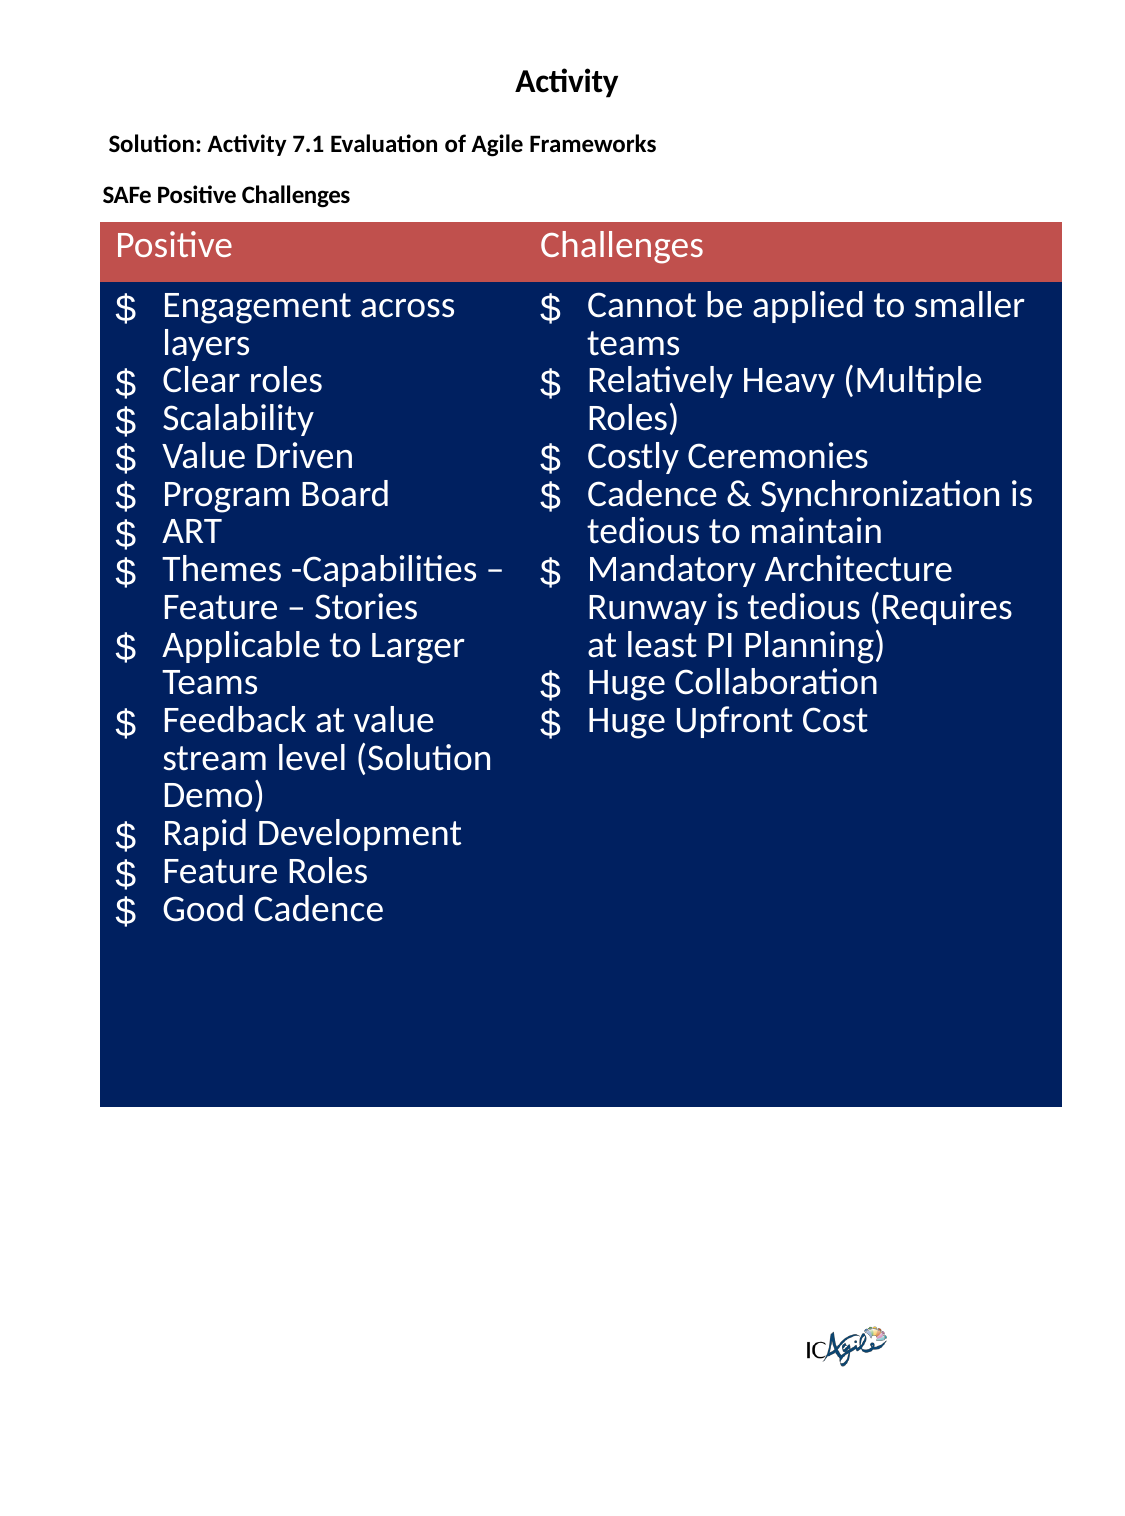

Activity
Solution: Activity 7.1 Evaluation of Agile Frameworks
SAFe Positive Challenges
| Positive | Challenges |
| --- | --- |
| Engagement across layers Clear roles Scalability Value Driven Program Board ART Themes -Capabilities – Feature – Stories Applicable to Larger Teams Feedback at value stream level (Solution Demo) Rapid Development Feature Roles Good Cadence | Cannot be applied to smaller teams Relatively Heavy (Multiple Roles) Costly Ceremonies Cadence & Synchronization is tedious to maintain Mandatory Architecture Runway is tedious (Requires at least PI Planning) Huge Collaboration Huge Upfront Cost |